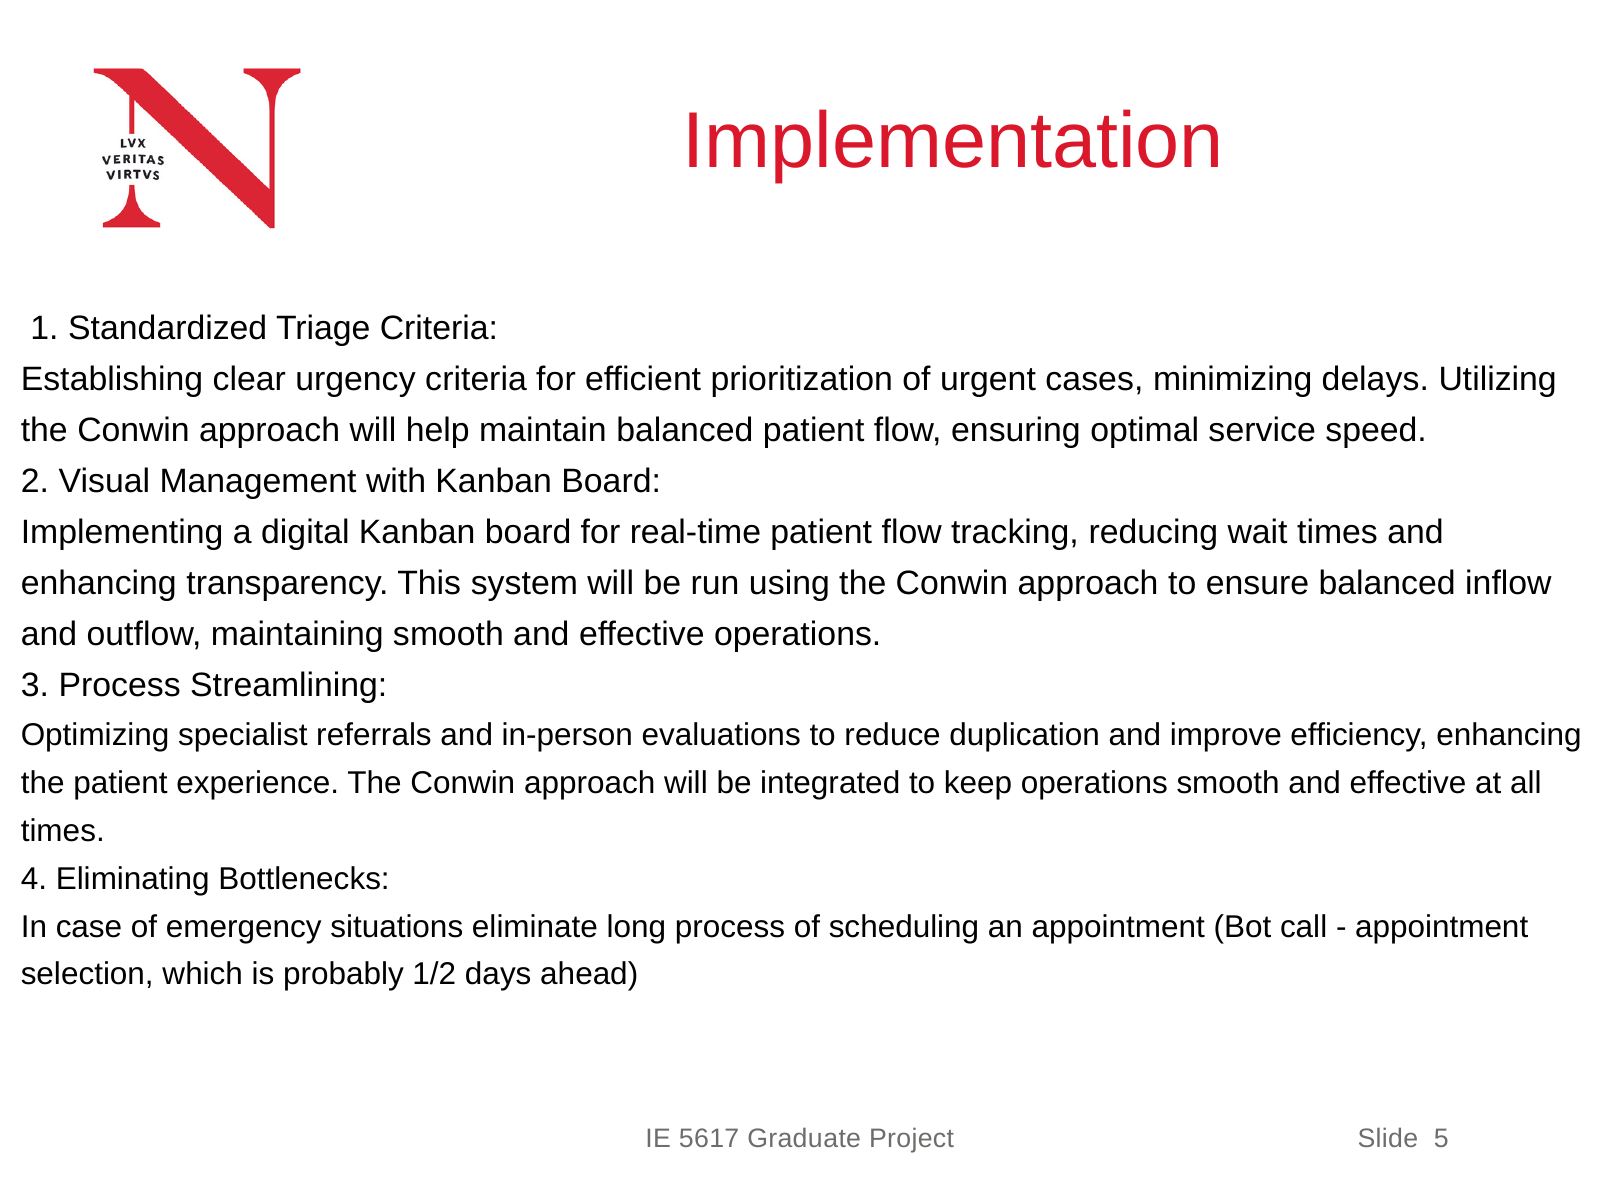

Implementation
 1. Standardized Triage Criteria:
Establishing clear urgency criteria for efficient prioritization of urgent cases, minimizing delays. Utilizing the Conwin approach will help maintain balanced patient flow, ensuring optimal service speed.
2. Visual Management with Kanban Board:
Implementing a digital Kanban board for real-time patient flow tracking, reducing wait times and enhancing transparency. This system will be run using the Conwin approach to ensure balanced inflow and outflow, maintaining smooth and effective operations.
3. Process Streamlining:
Optimizing specialist referrals and in-person evaluations to reduce duplication and improve efficiency, enhancing the patient experience. The Conwin approach will be integrated to keep operations smooth and effective at all times.
4. Eliminating Bottlenecks:
In case of emergency situations eliminate long process of scheduling an appointment (Bot call - appointment selection, which is probably 1/2 days ahead)

IE 5617 Graduate Project
Slide  5